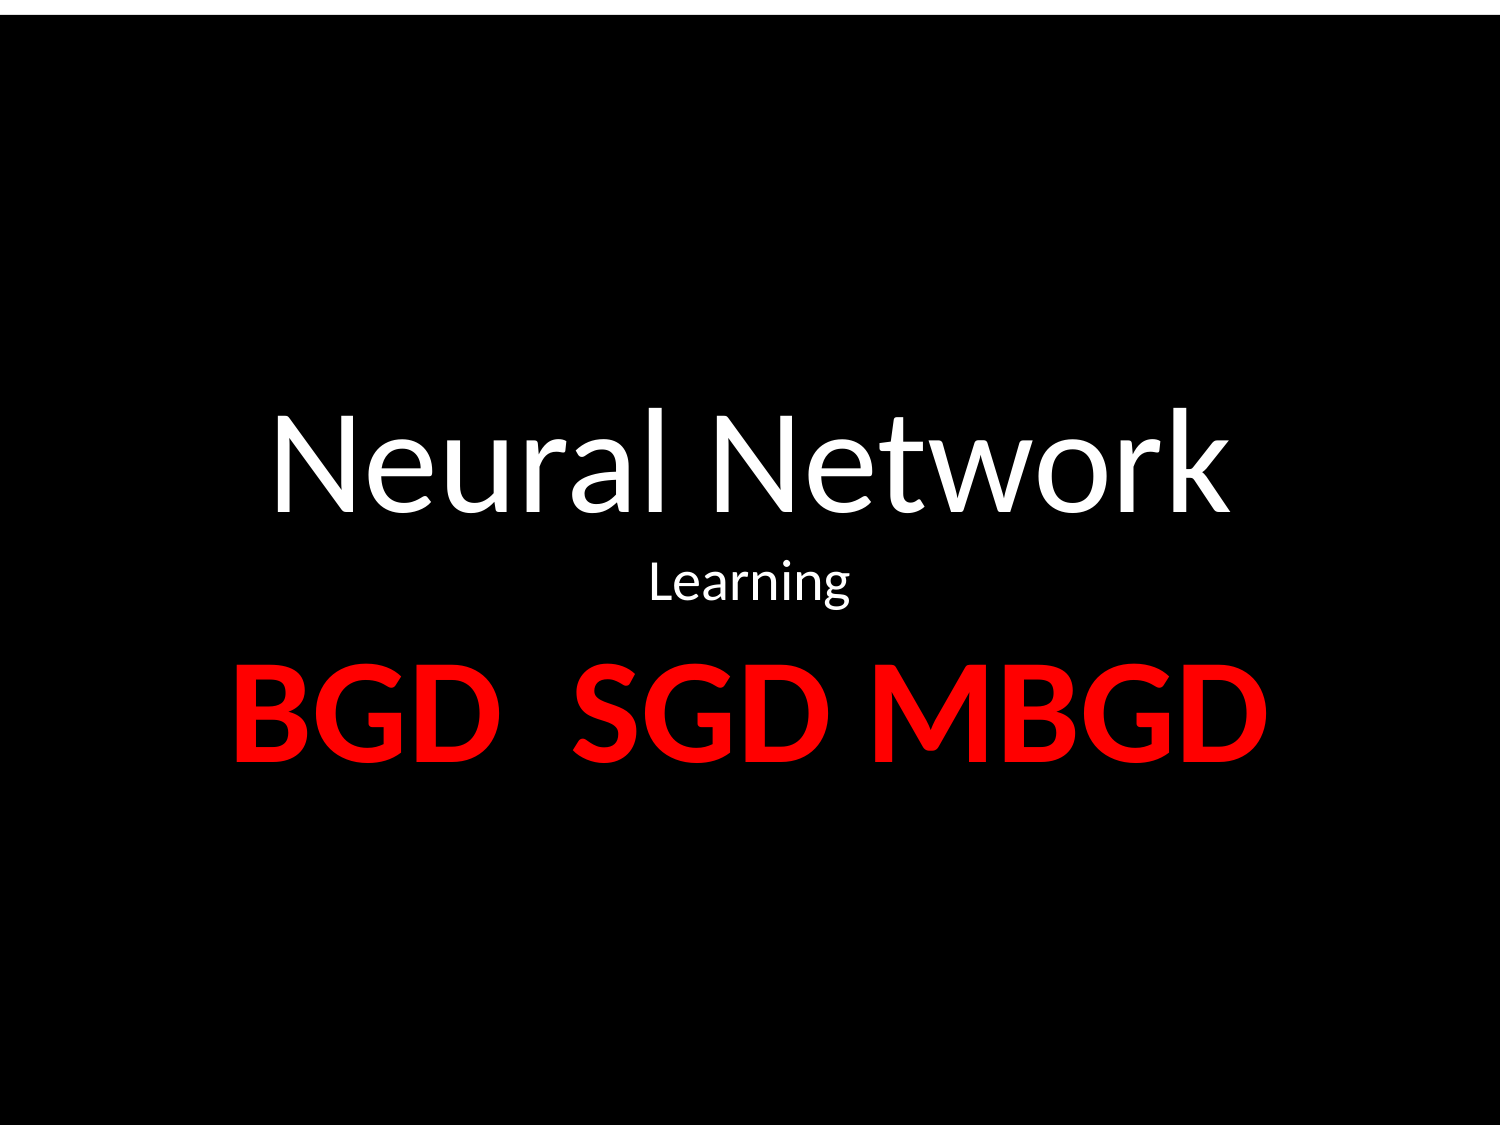

Neural Network
Learning
BGD  SGD MBGD
#